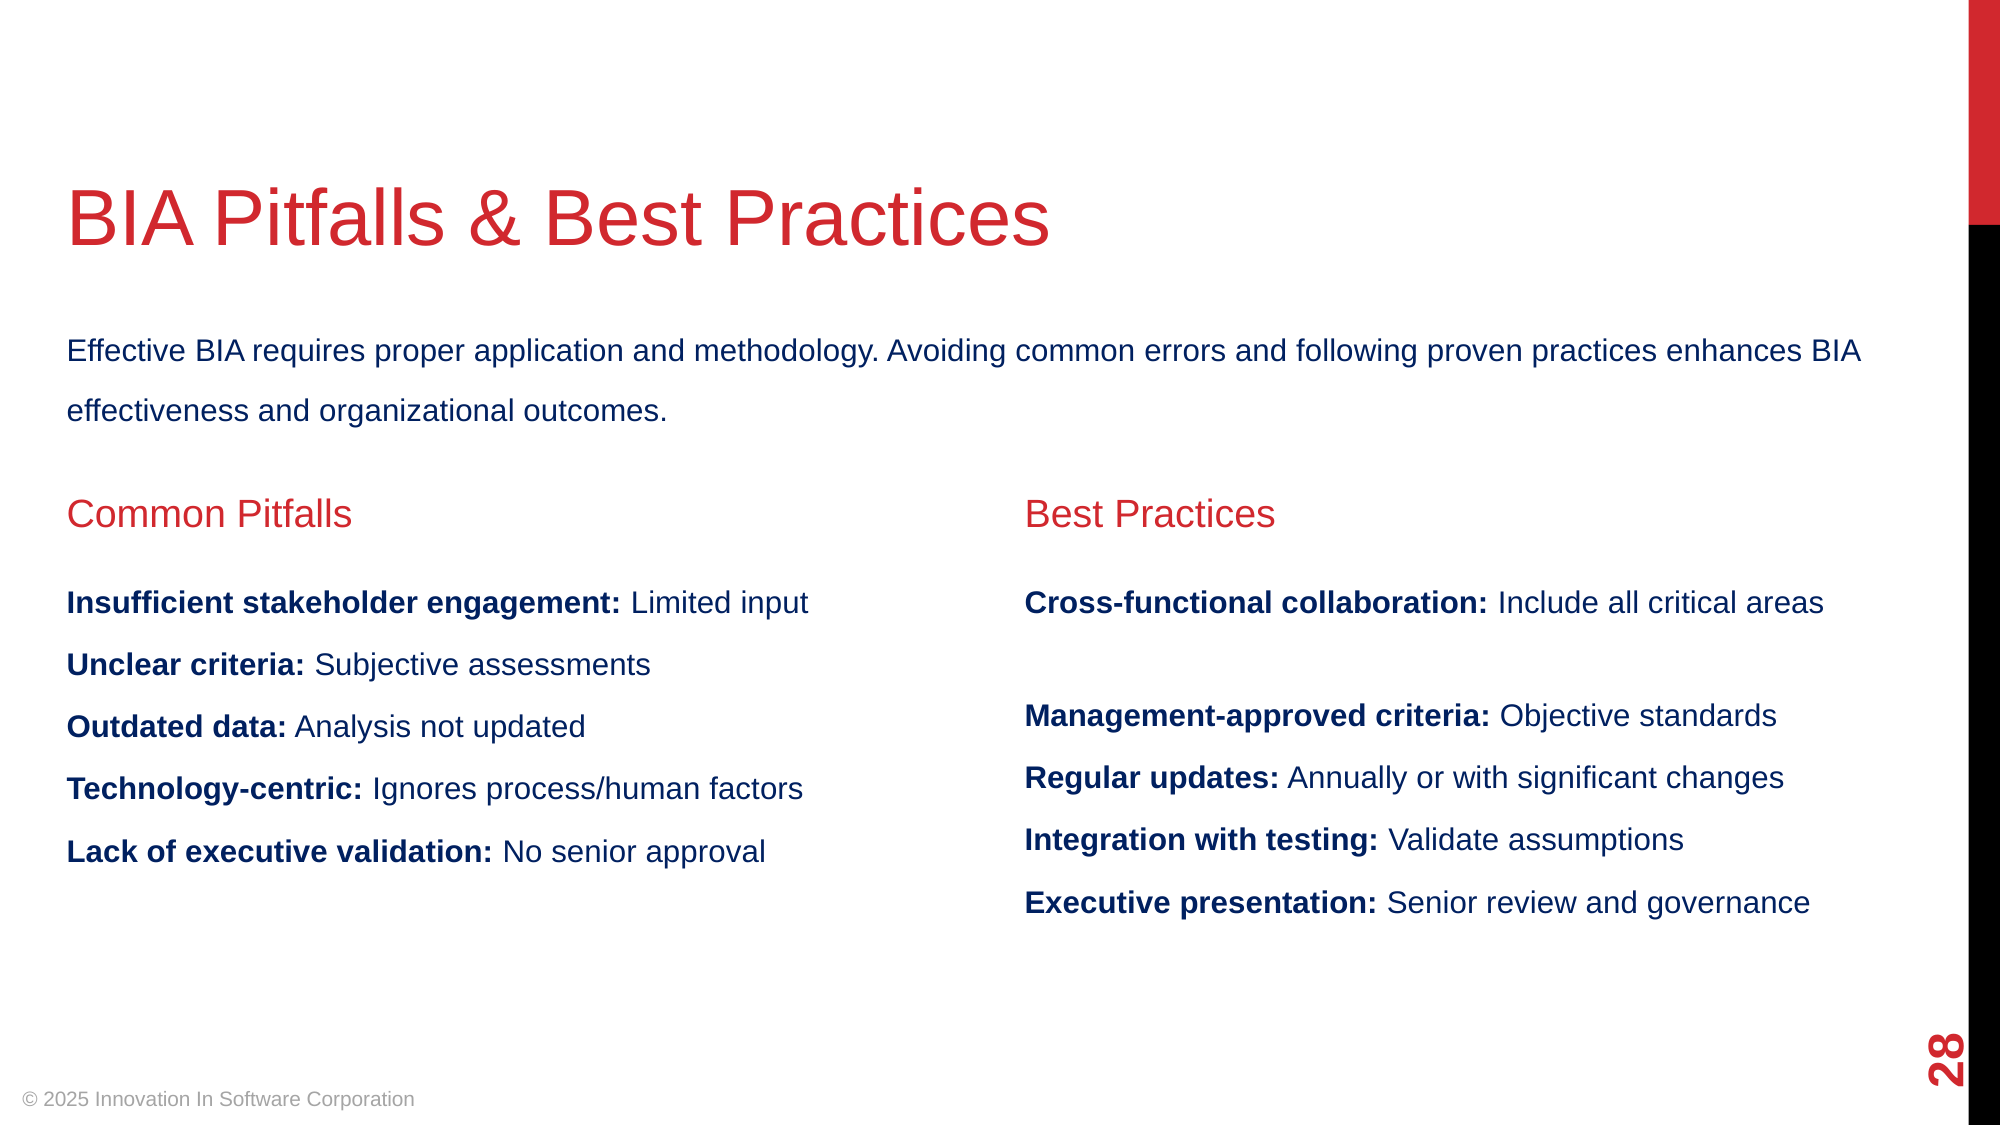

BIA Pitfalls & Best Practices
Effective BIA requires proper application and methodology. Avoiding common errors and following proven practices enhances BIA effectiveness and organizational outcomes.
Common Pitfalls
Best Practices
Insufficient stakeholder engagement: Limited input
Cross-functional collaboration: Include all critical areas
Unclear criteria: Subjective assessments
Management-approved criteria: Objective standards
Outdated data: Analysis not updated
Regular updates: Annually or with significant changes
Technology-centric: Ignores process/human factors
Integration with testing: Validate assumptions
Lack of executive validation: No senior approval
Executive presentation: Senior review and governance
28
© 2025 Innovation In Software Corporation